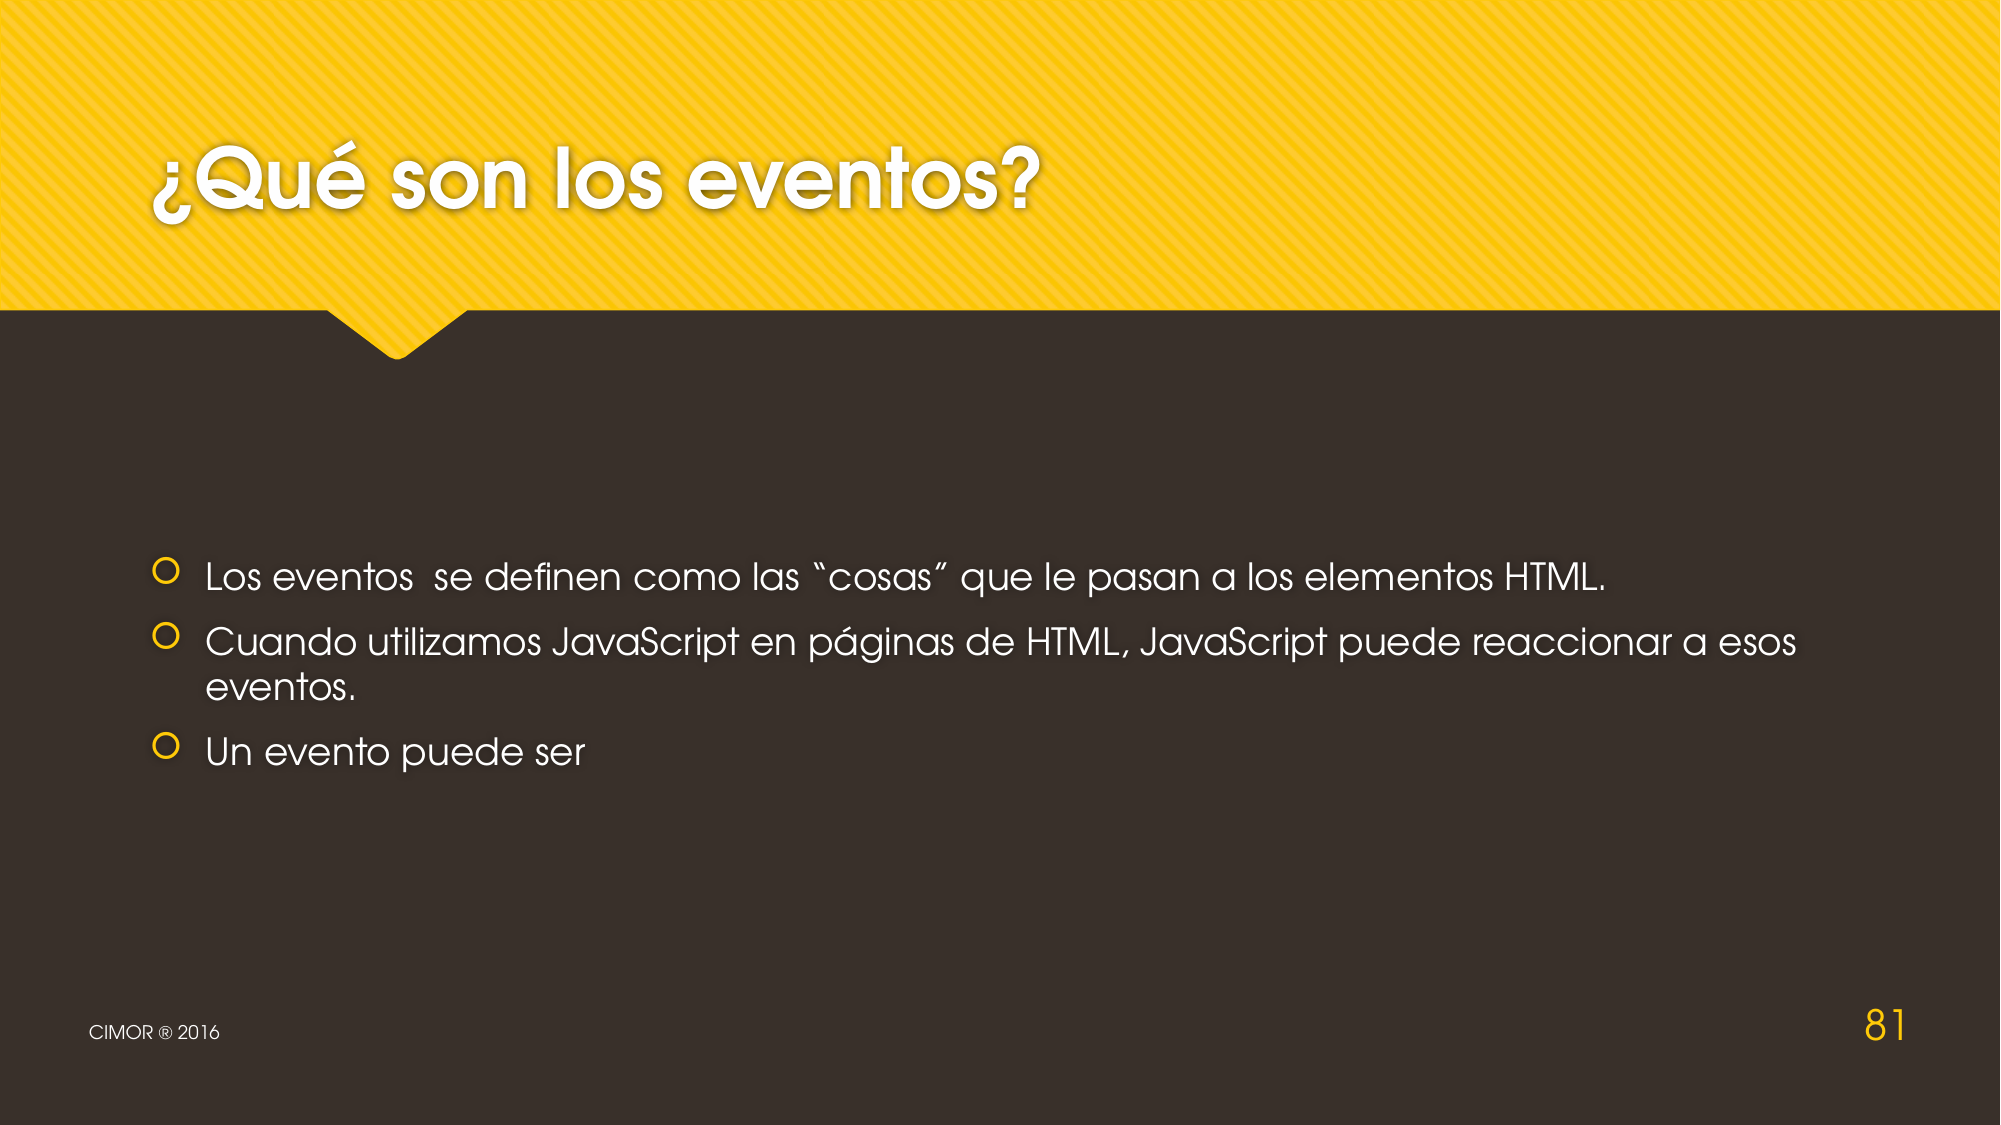

# ¿Qué son los eventos?
Los eventos  se definen como las “cosas” que le pasan a los elementos HTML.
Cuando utilizamos JavaScript en páginas de HTML, JavaScript puede reaccionar a esos eventos.
Un evento puede ser
81
CIMOR ® 2016